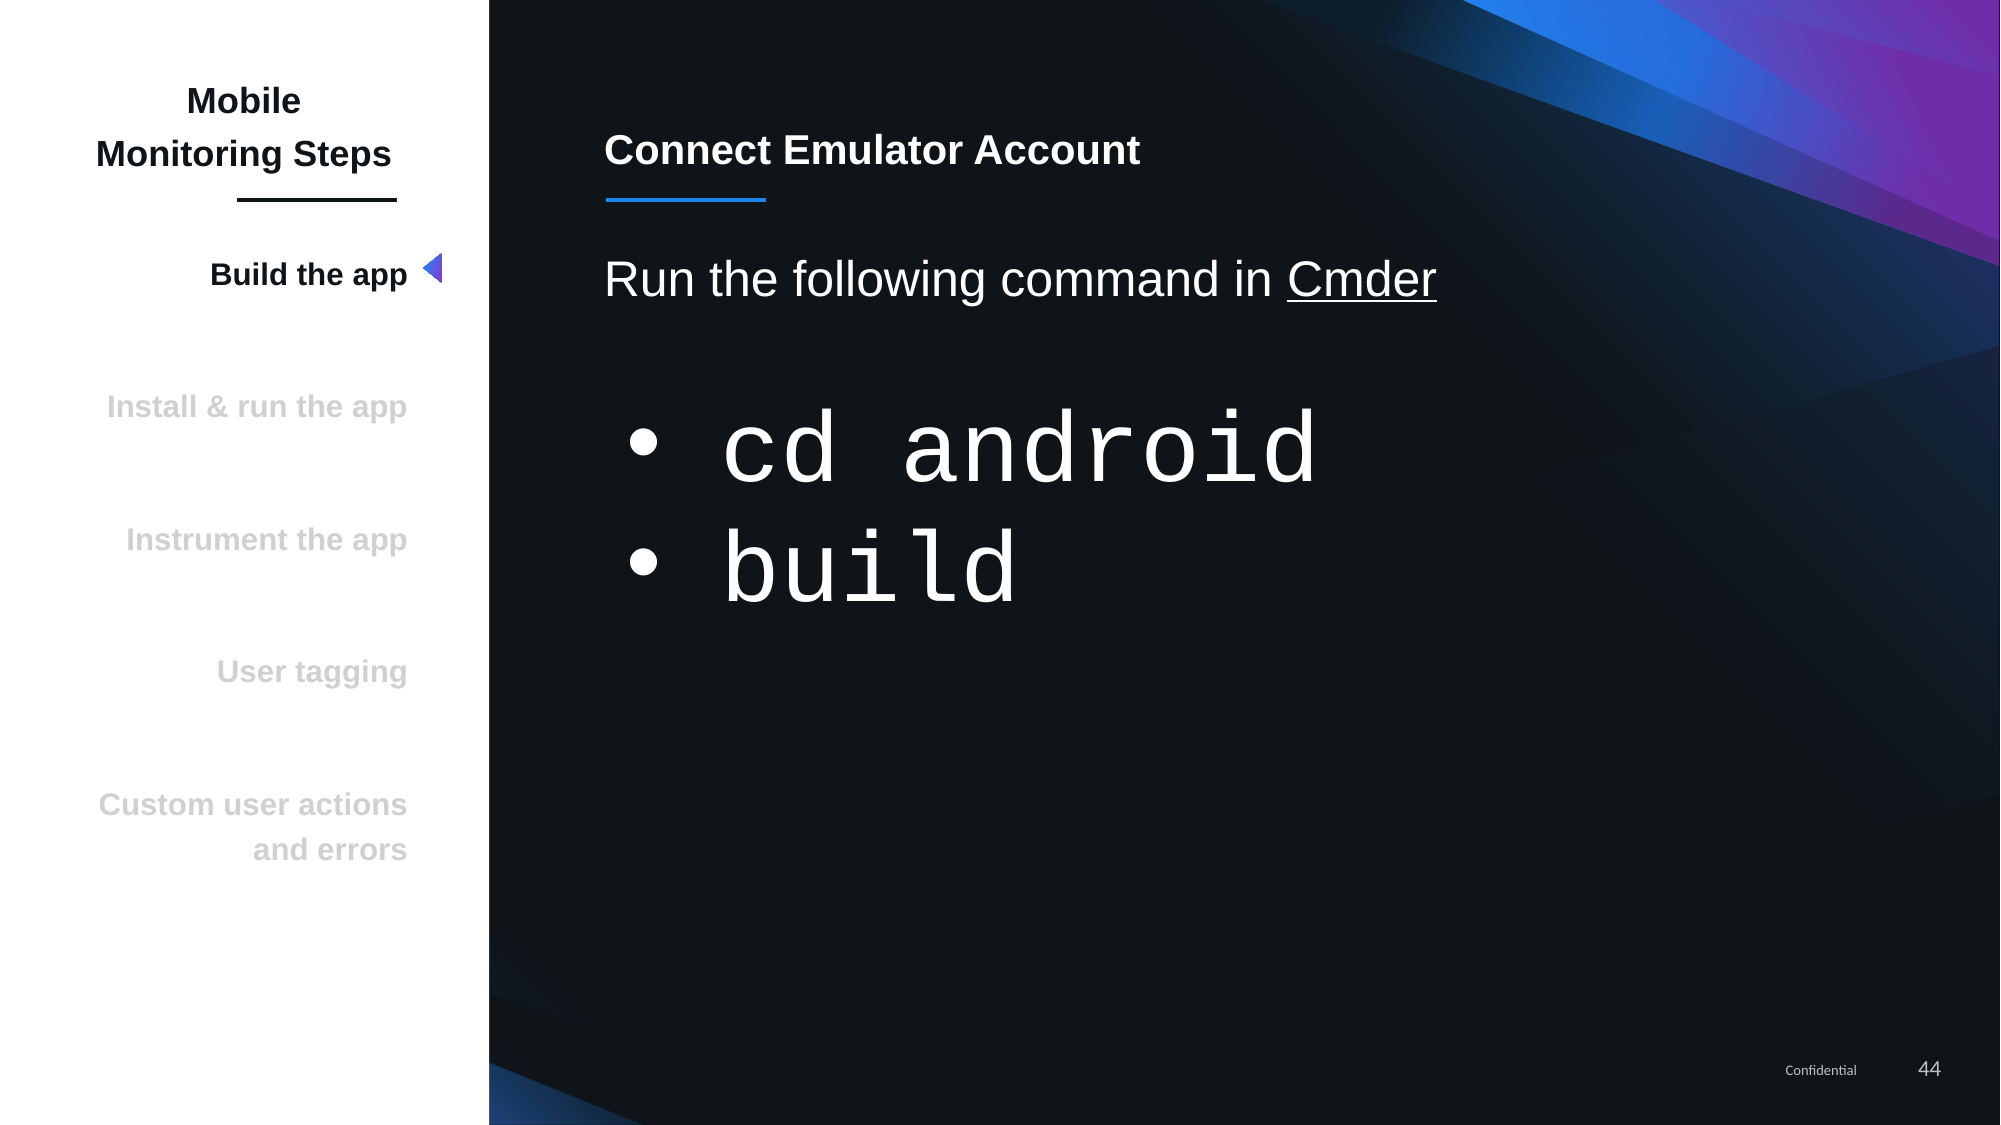

Mobile Monitoring Steps
# Connect Emulator Account
Build the app
Install & run the app
Instrument the app
User tagging
Custom user actions and errors

Run the following command in Cmder

cd android
build